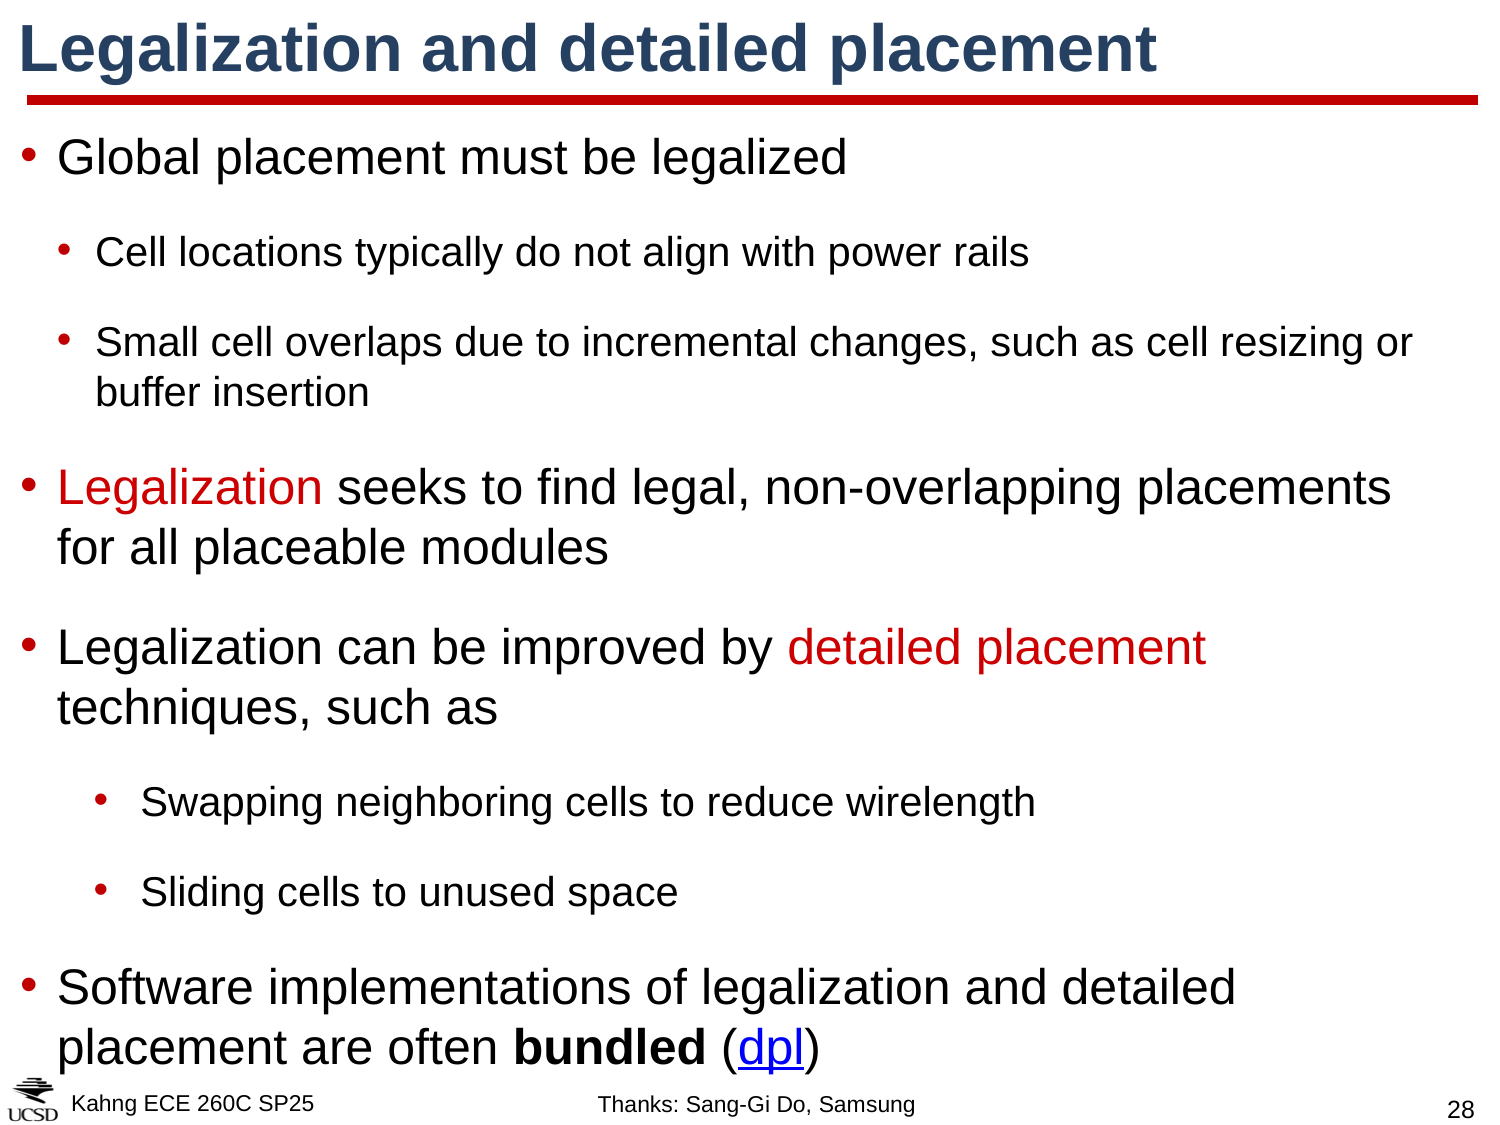

# Legalization and detailed placement
Global placement must be legalized
Cell locations typically do not align with power rails
Small cell overlaps due to incremental changes, such as cell resizing or buffer insertion
Legalization seeks to find legal, non-overlapping placements for all placeable modules
Legalization can be improved by detailed placement techniques, such as
Swapping neighboring cells to reduce wirelength
Sliding cells to unused space
Software implementations of legalization and detailed placement are often bundled (dpl)

Kahng ECE 260C SP25
Thanks: Sang-Gi Do, Samsung